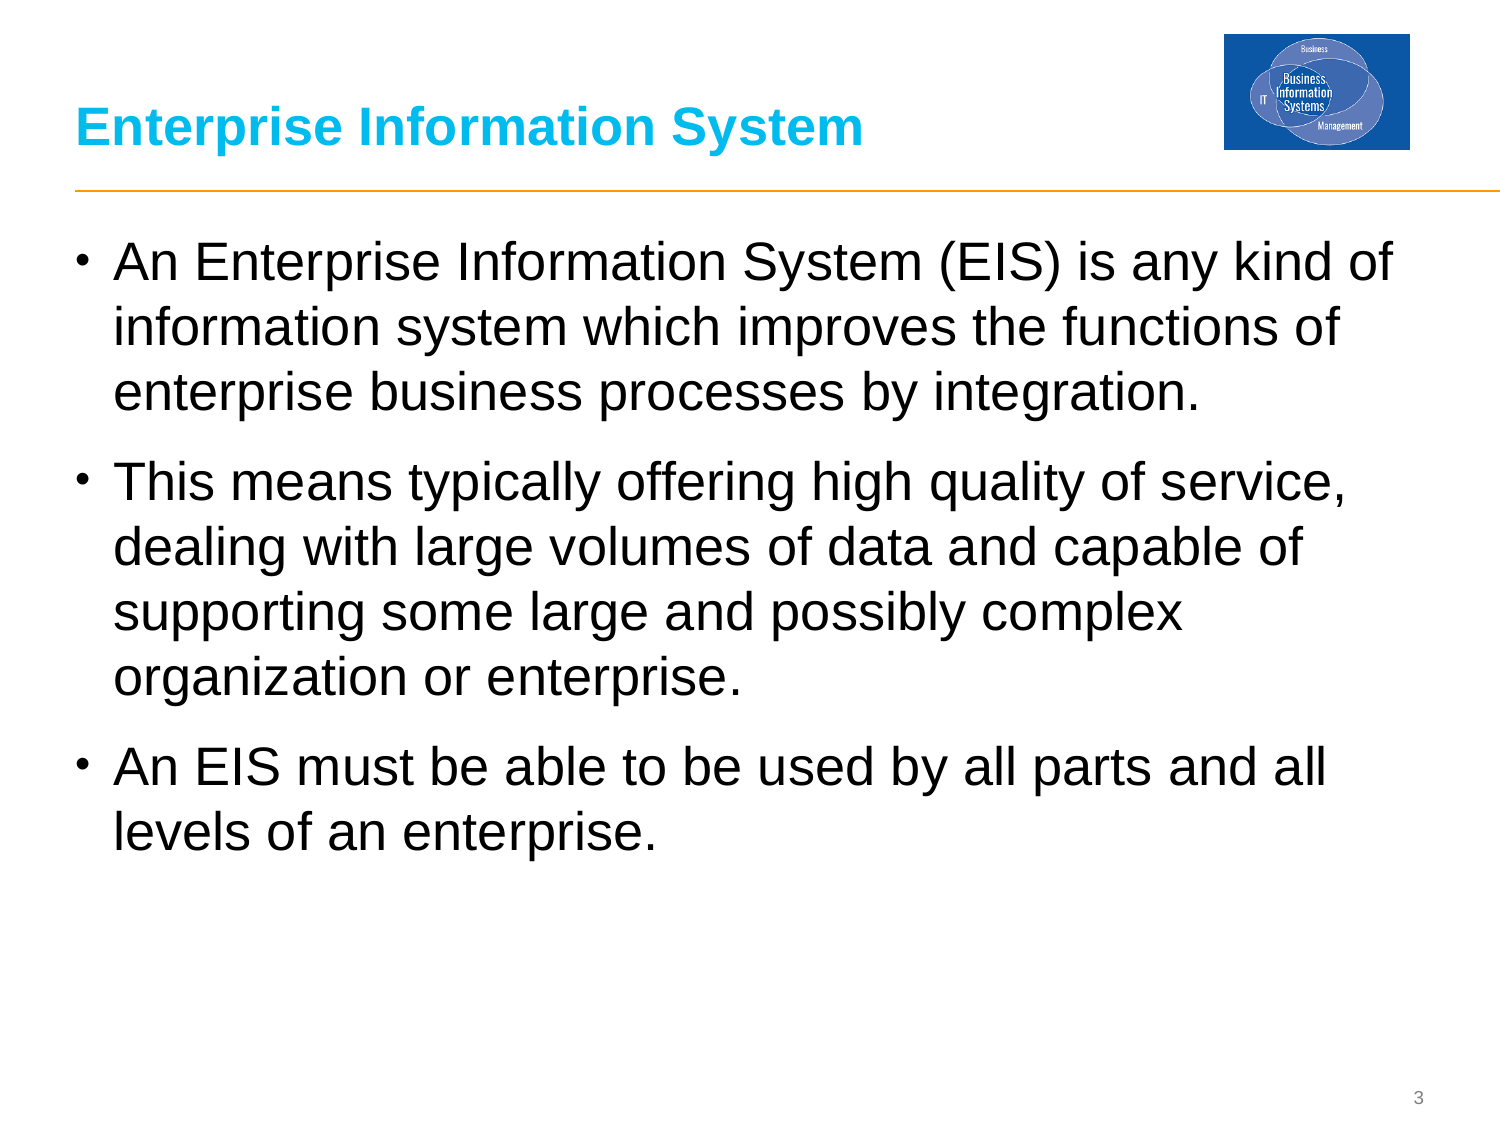

# Enterprise Information System
An Enterprise Information System (EIS) is any kind of information system which improves the functions of enterprise business processes by integration.
This means typically offering high quality of service, dealing with large volumes of data and capable of supporting some large and possibly complex organization or enterprise.
An EIS must be able to be used by all parts and all levels of an enterprise.